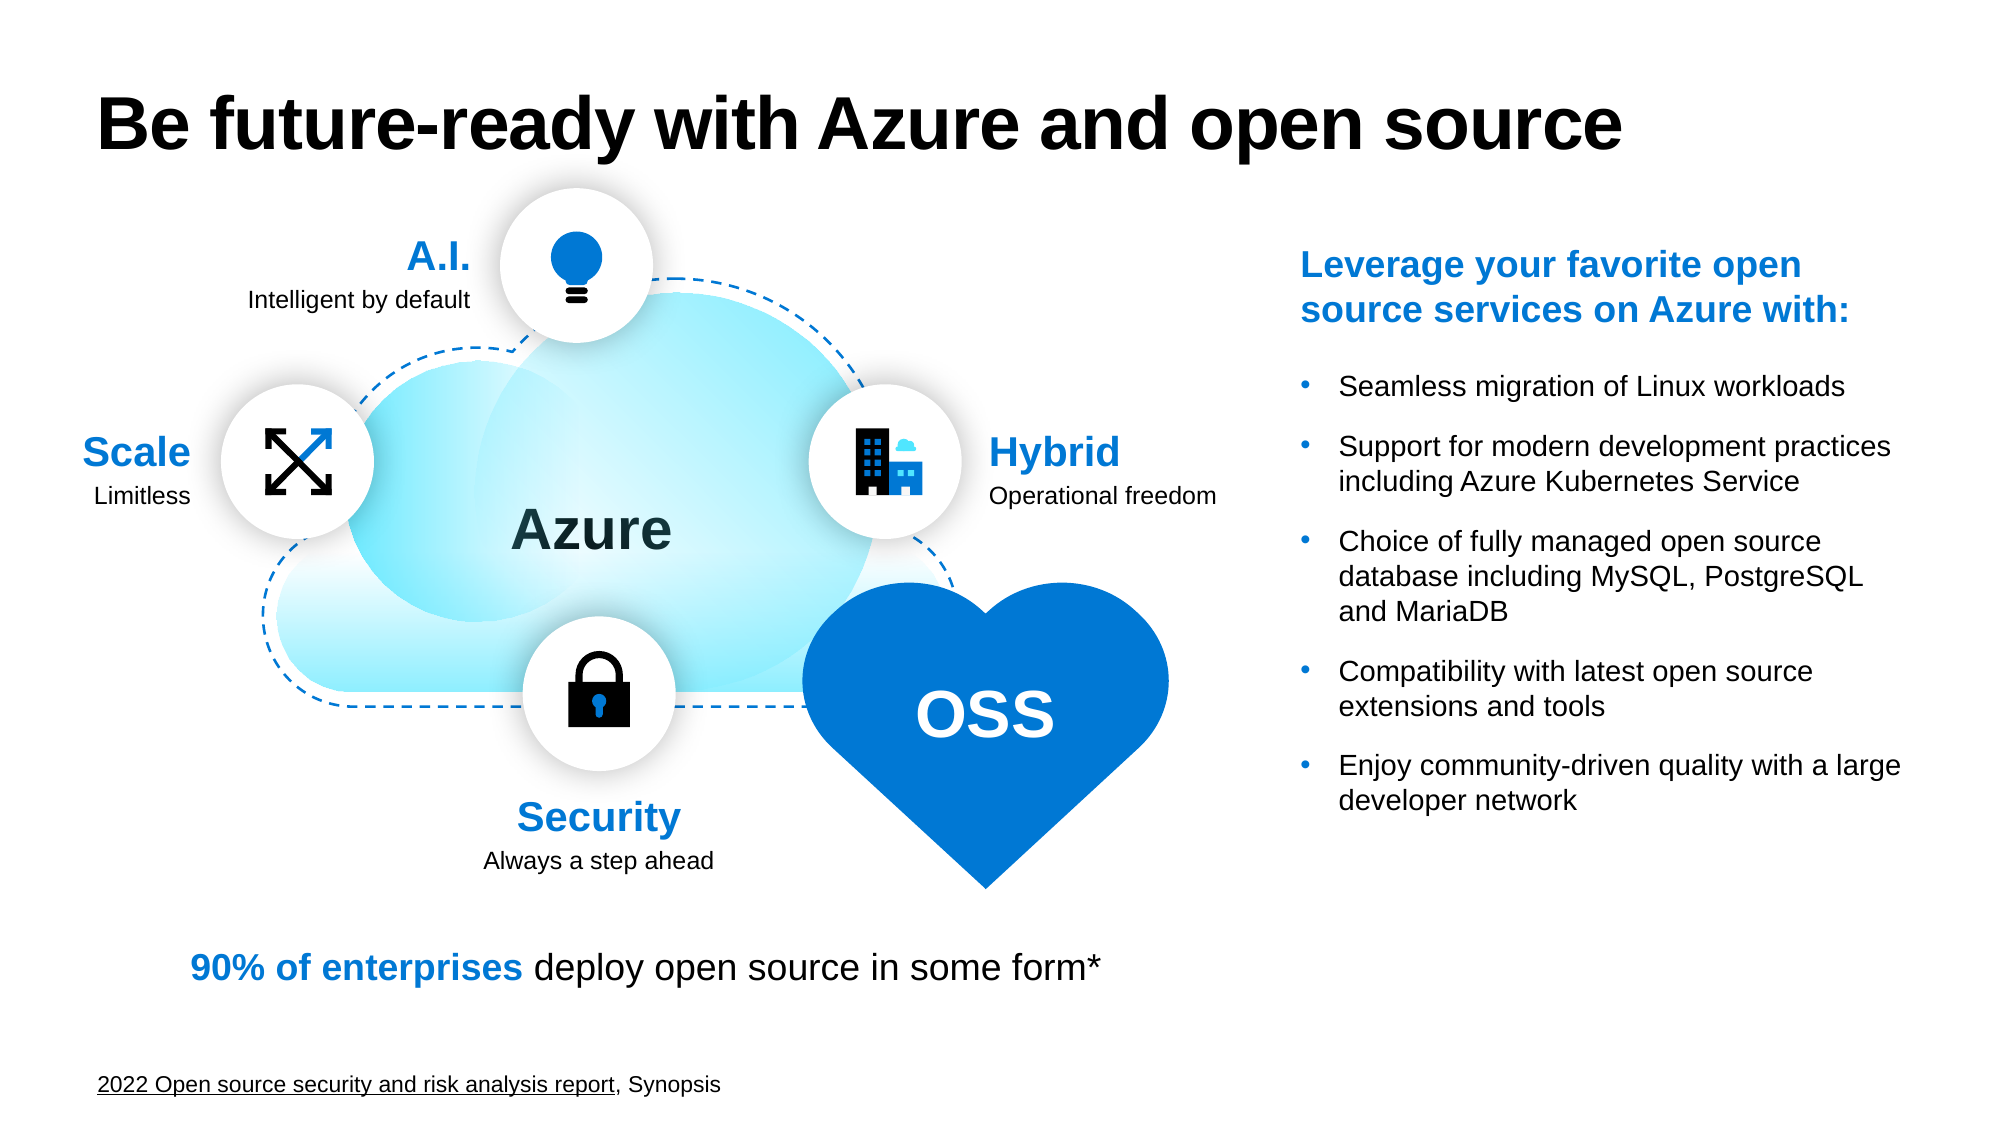

# Be future-ready with Azure and open source

A.I.
Intelligent by default

Scale
Limitless
Hybrid
Operational freedom

Security
Always a step ahead
Leverage your favorite open source services on Azure with:
Seamless migration of Linux workloads
Support for modern development practices including Azure Kubernetes Service
Choice of fully managed open source database including MySQL, PostgreSQL and MariaDB
Compatibility with latest open source extensions and tools
Enjoy community-driven quality with a large developer network
Azure

OSS
90% of enterprises deploy open source in some form*
2022 Open source security and risk analysis report, Synopsis